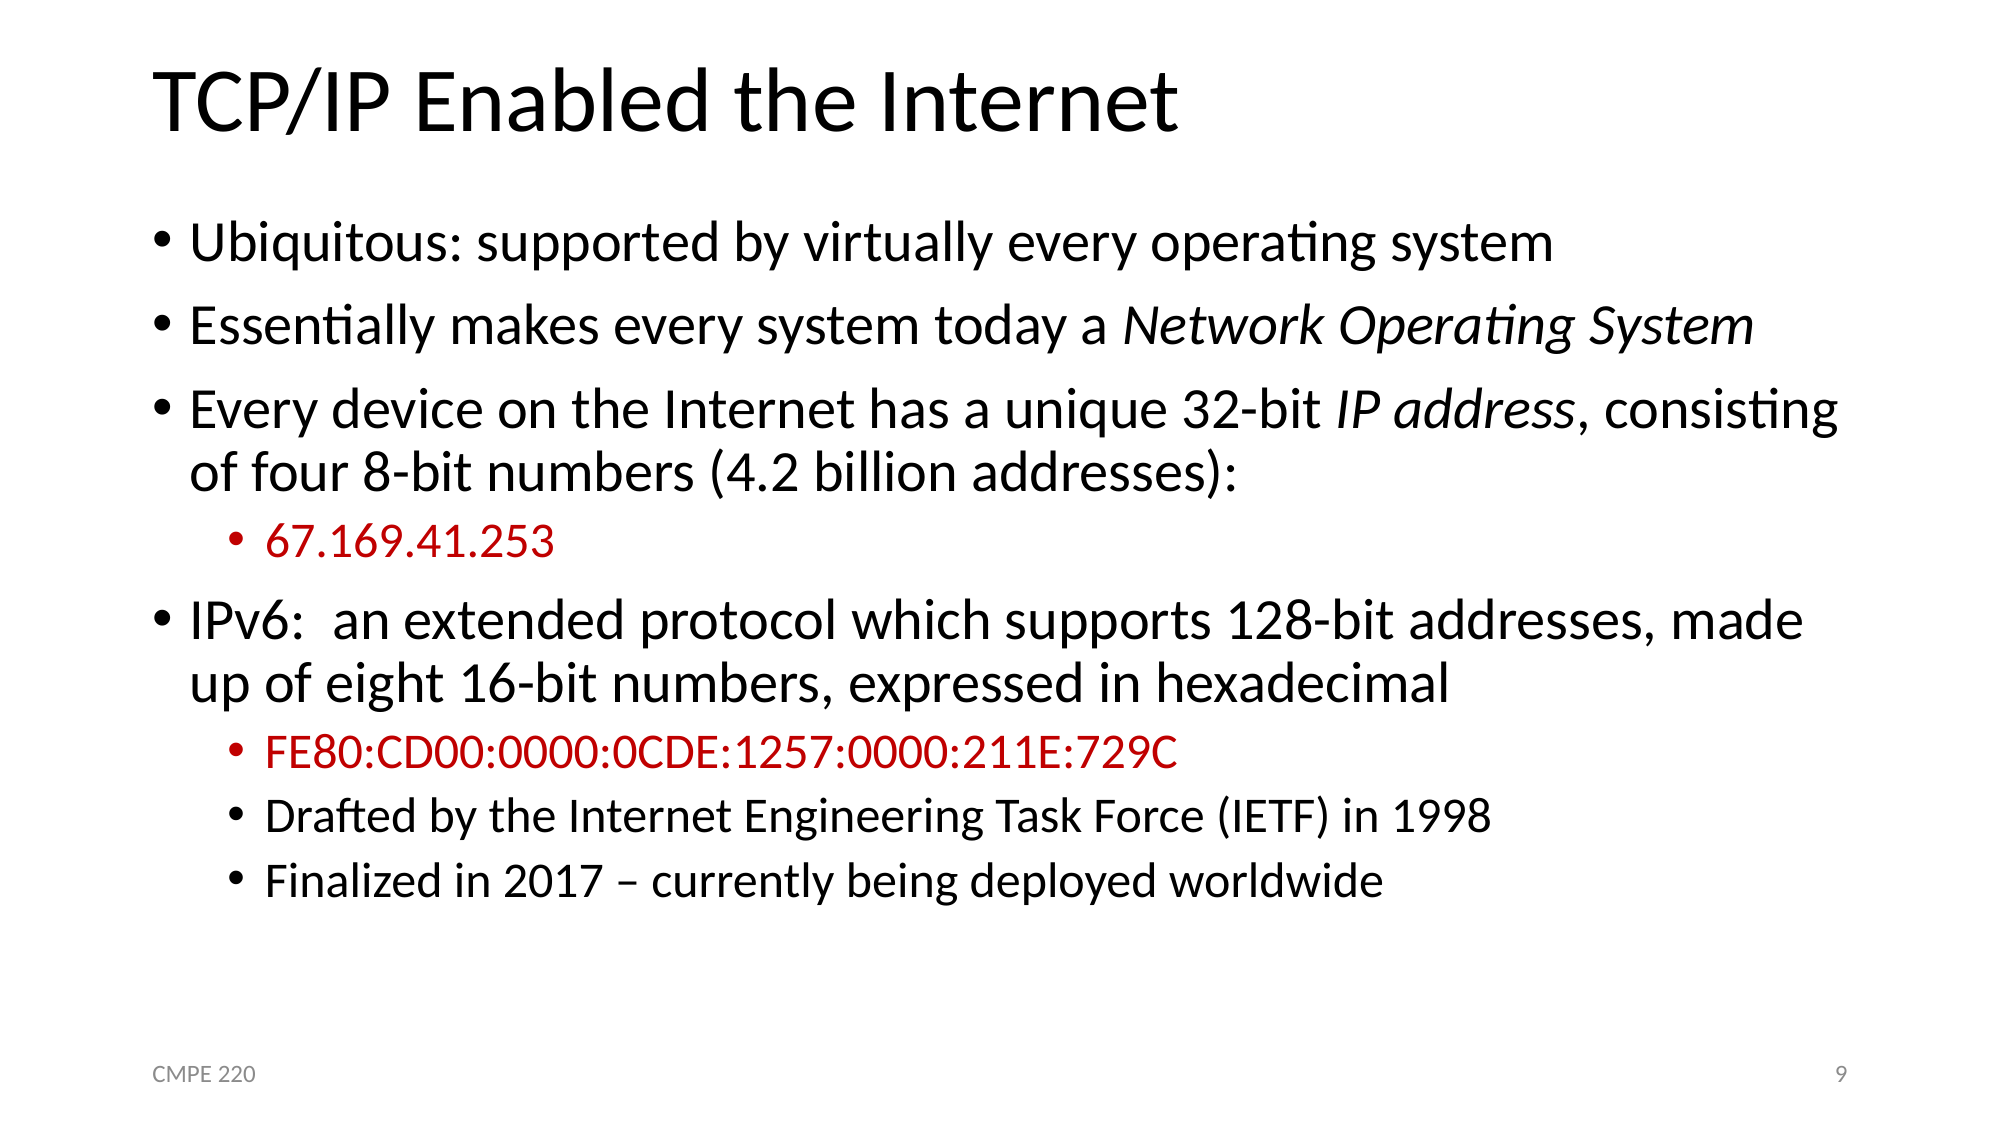

# TCP/IP Enabled the Internet
Ubiquitous: supported by virtually every operating system
Essentially makes every system today a Network Operating System
Every device on the Internet has a unique 32-bit IP address, consisting of four 8-bit numbers (4.2 billion addresses):
67.169.41.253
IPv6:  an extended protocol which supports 128-bit addresses, made up of eight 16-bit numbers, expressed in hexadecimal
FE80:CD00:0000:0CDE:1257:0000:211E:729C
Drafted by the Internet Engineering Task Force (IETF) in 1998
Finalized in 2017 – currently being deployed worldwide
CMPE 220
9